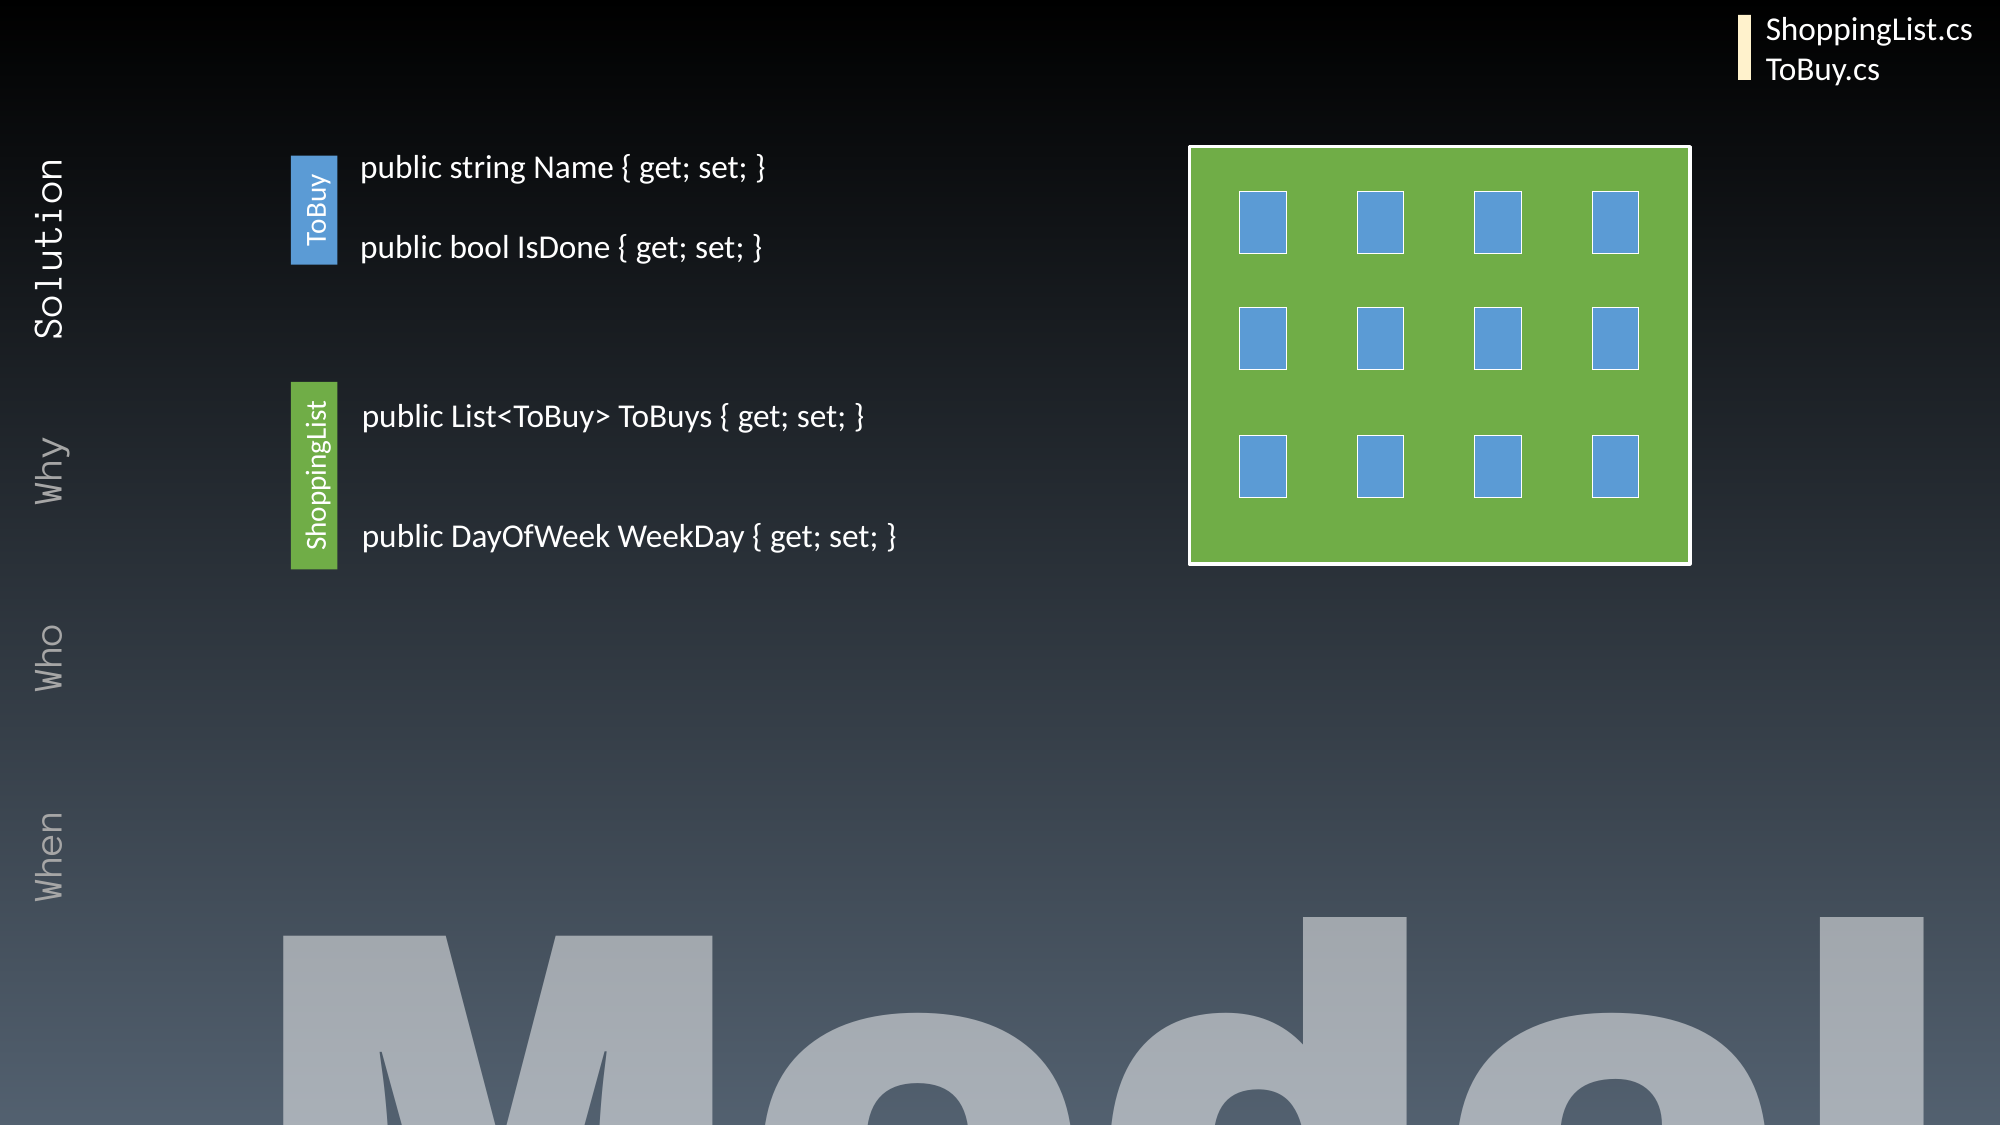

ShoppingList.cs
ToBuy.cs

public string Name { get; set; }
public bool IsDone { get; set; }
ToBuy

public List<ToBuy> ToBuys { get; set; }
public DayOfWeek WeekDay { get; set; }
ShoppingList

When
Who
Why
Solution
Model